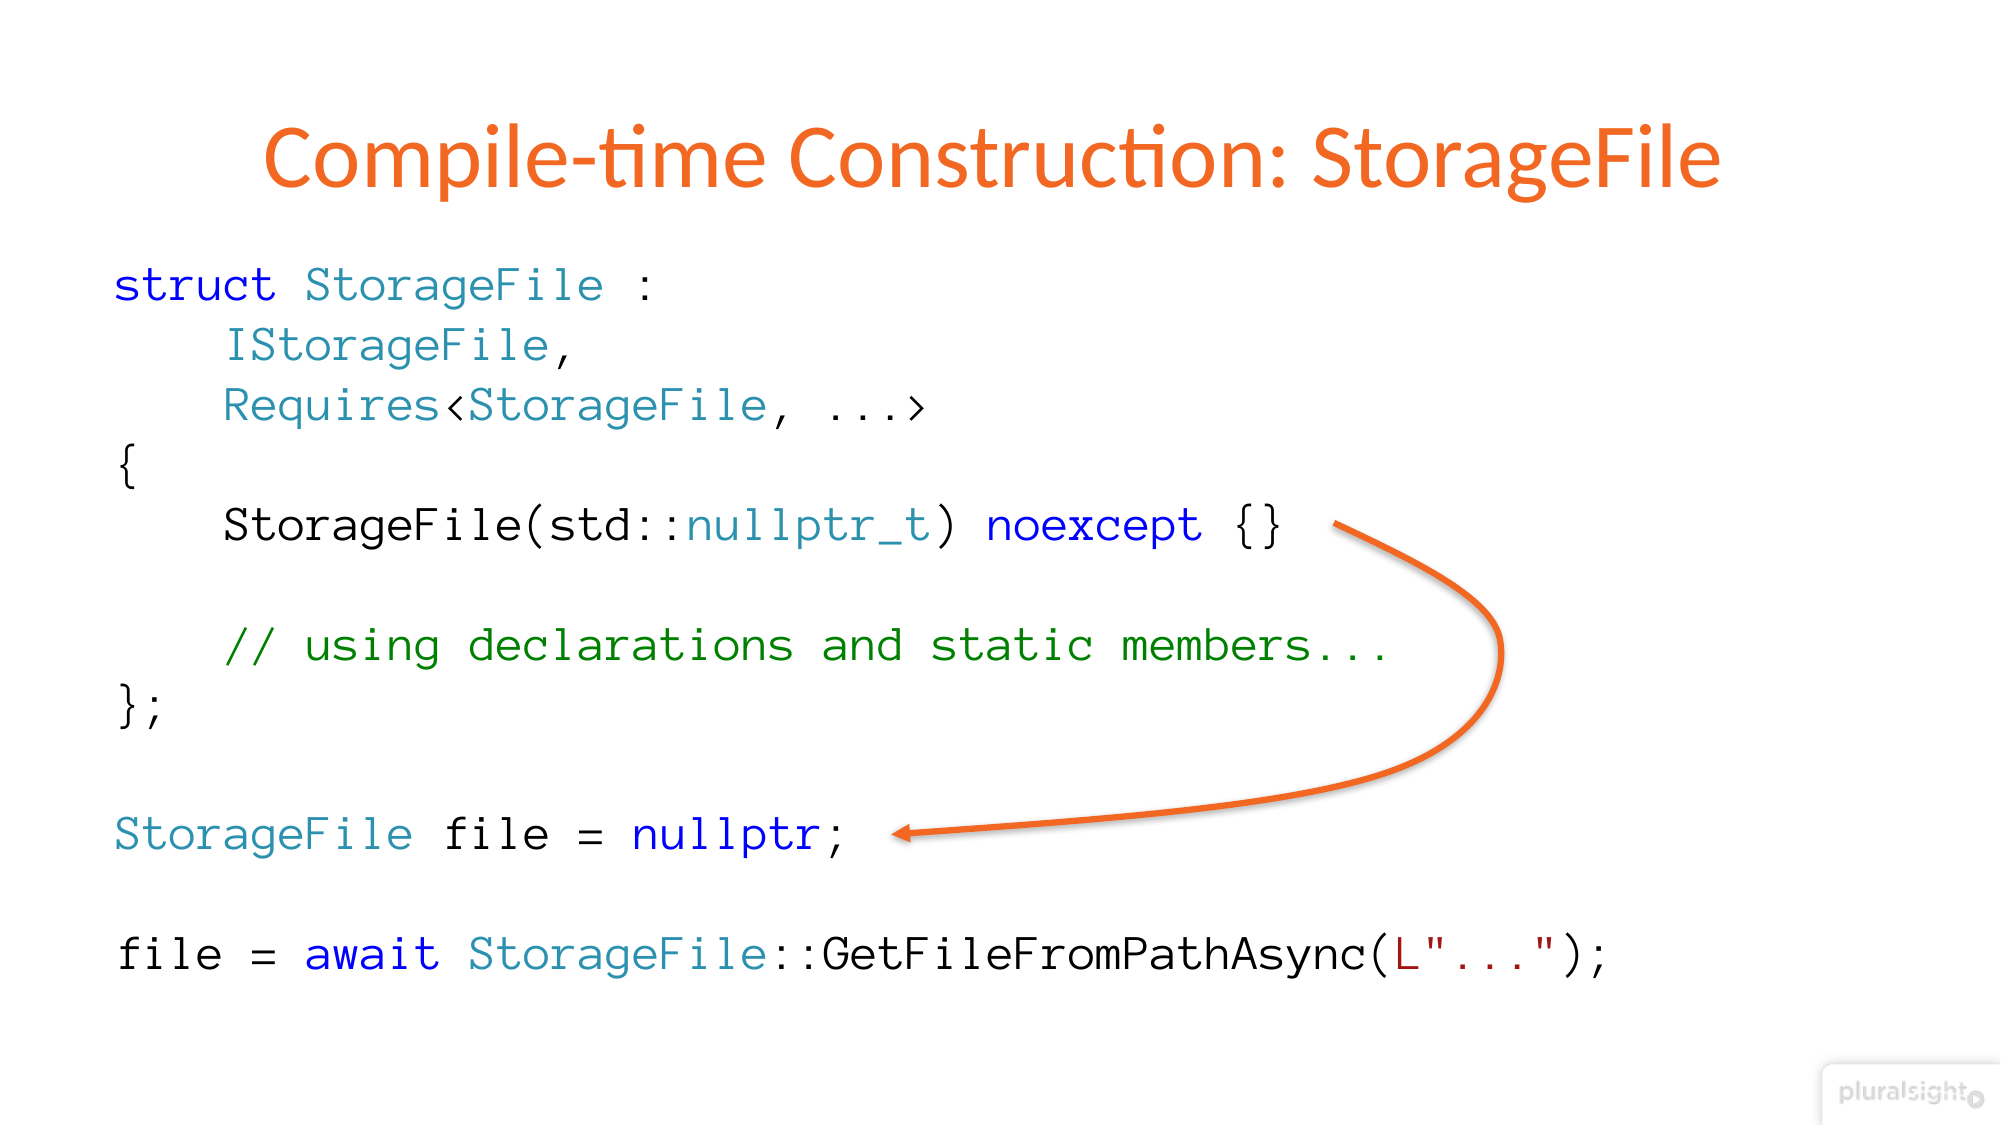

# Compile-time Construction: StorageFile
struct StorageFile :
    IStorageFile,
    Requires<StorageFile, ...>
{
    StorageFile(std::nullptr_t) noexcept {}

    // using declarations and static members...
};

StorageFile file = nullptr;

file = await StorageFile::GetFileFromPathAsync(L"...");